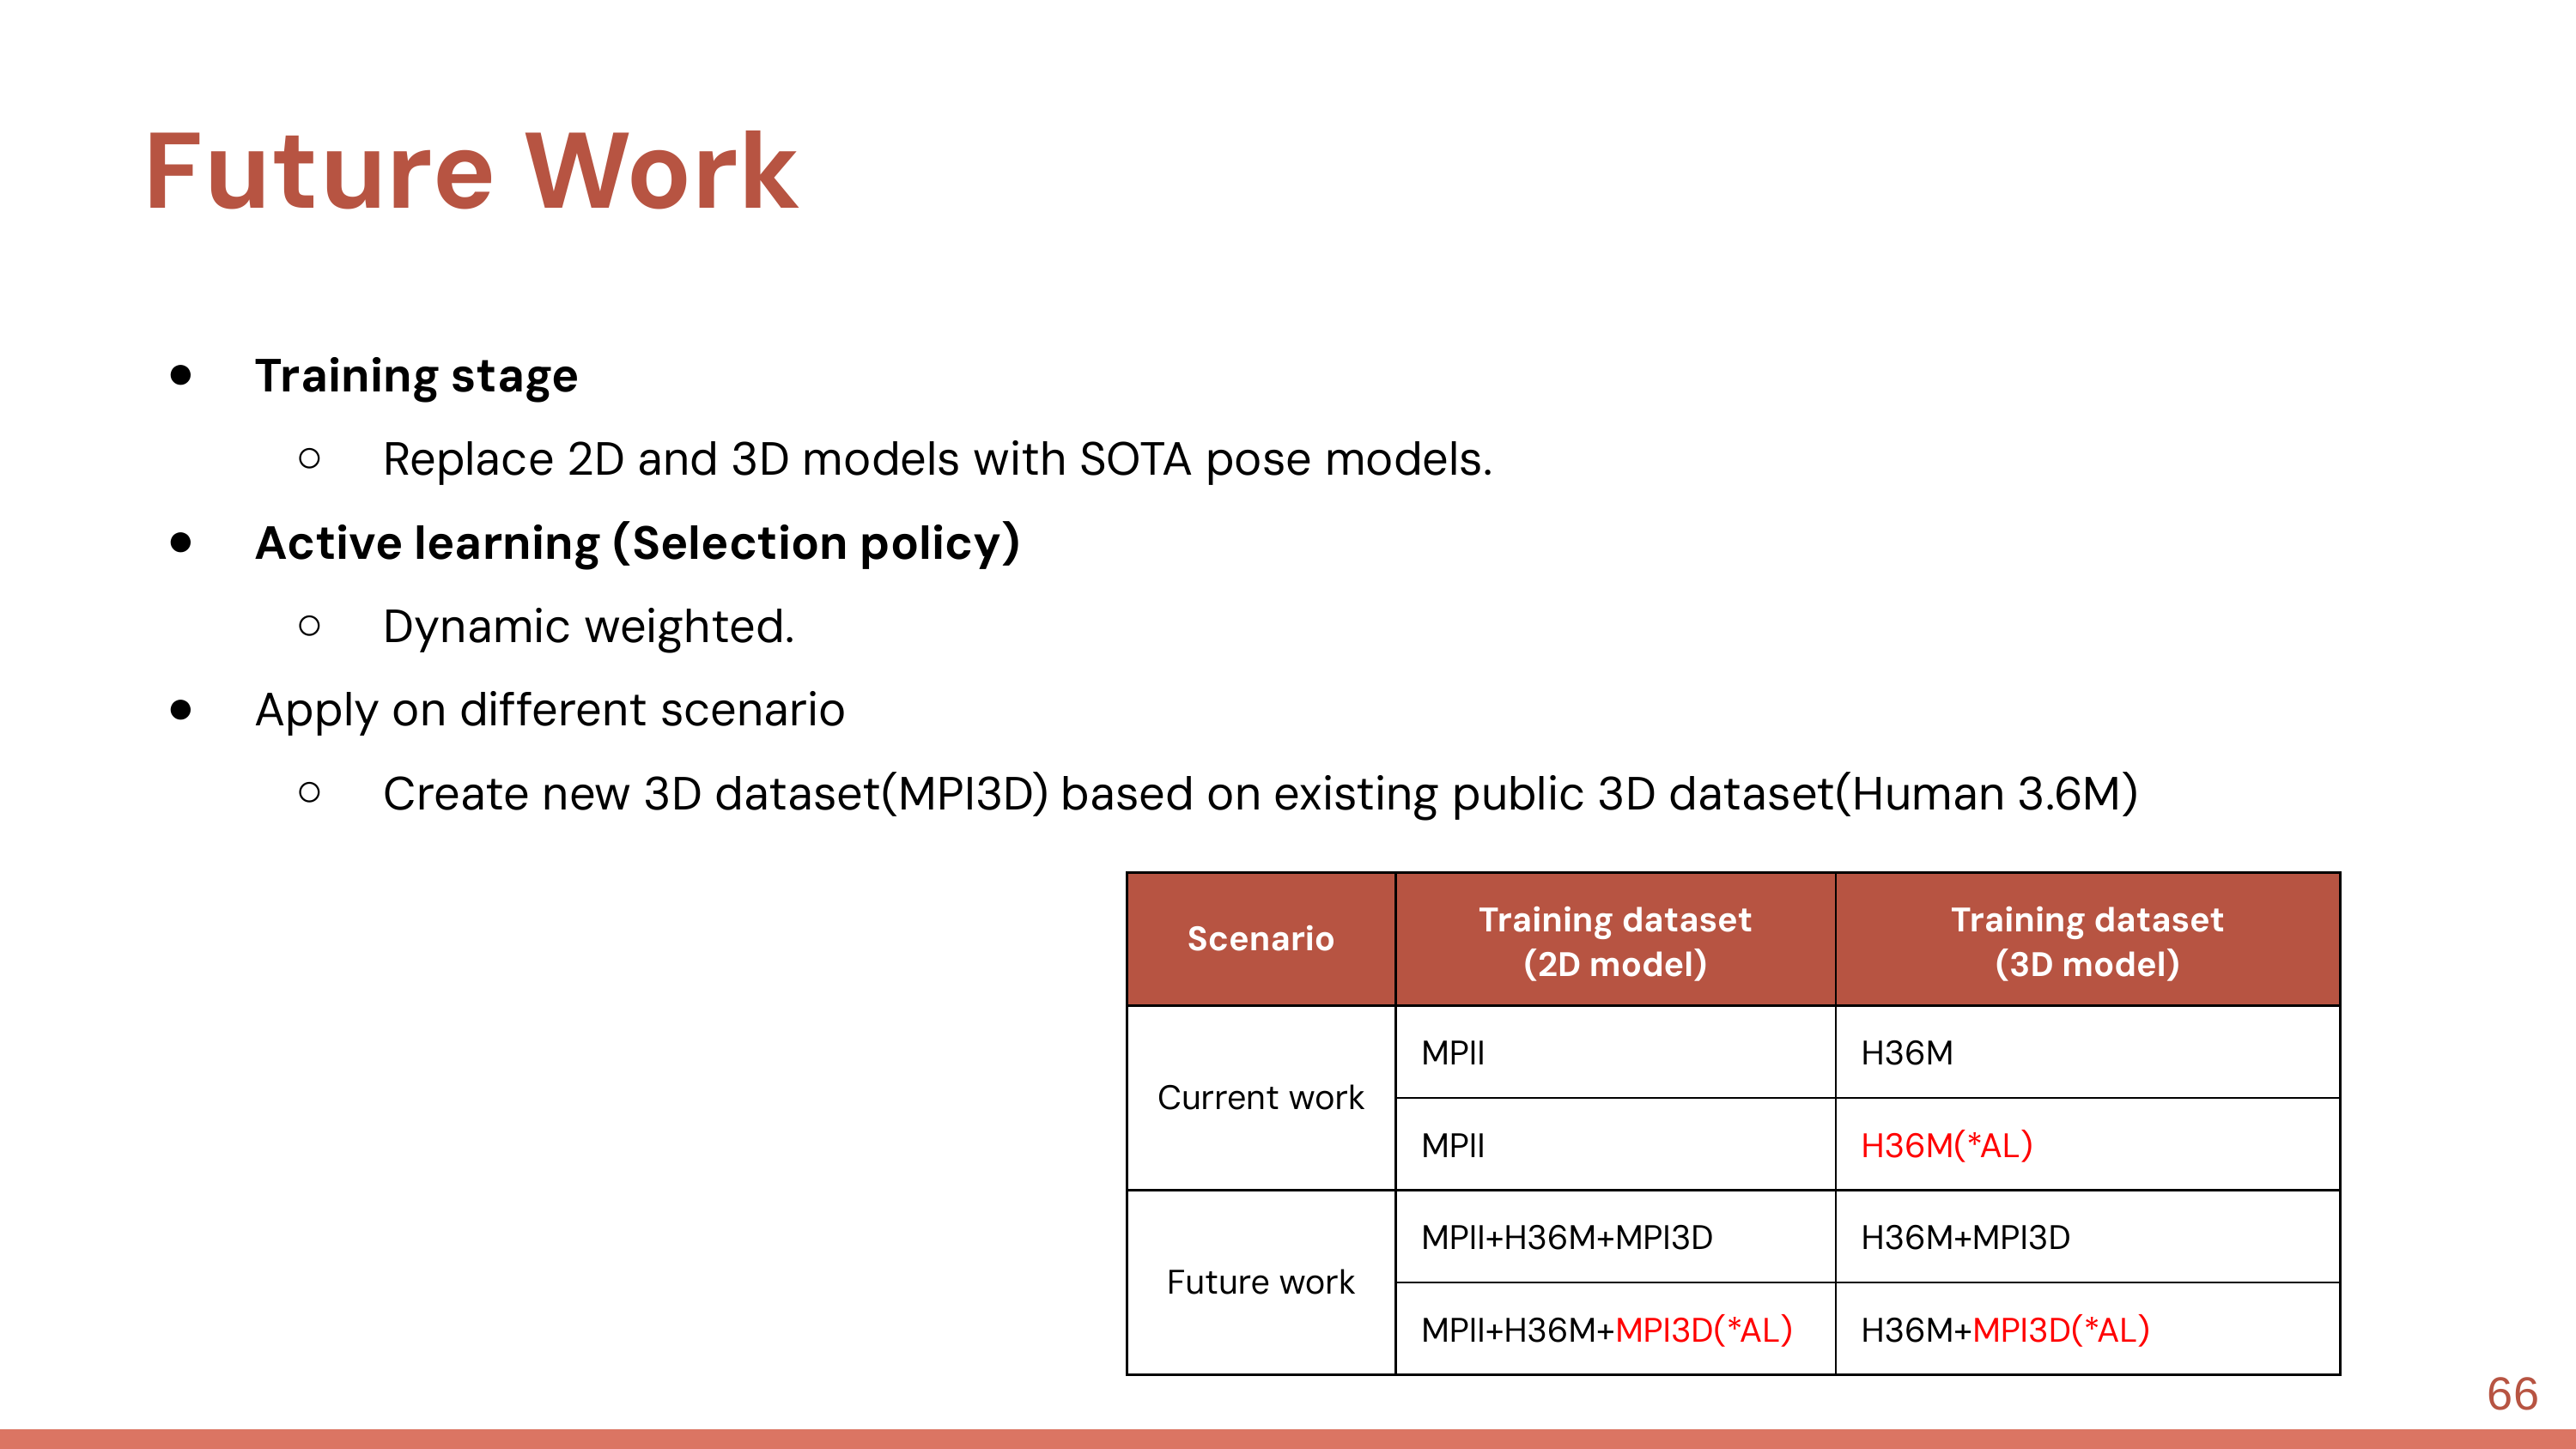

Future Work

Training stage
Replace 2D and 3D models with SOTA pose models.
Active learning (Selection policy)
Dynamic weighted.
Apply on different scenario
Create new 3D dataset(MPI3D) based on existing public 3D dataset(Human 3.6M)
| Scenario | Training dataset (2D model) | Training dataset (3D model) |
| --- | --- | --- |
| Current work | MPII | H36M |
|  | MPII | H36M(\*AL) |
| Future work | MPII+H36M+MPI3D | H36M+MPI3D |
|  | MPII+H36M+MPI3D(\*AL) | H36M+MPI3D(\*AL) |
66